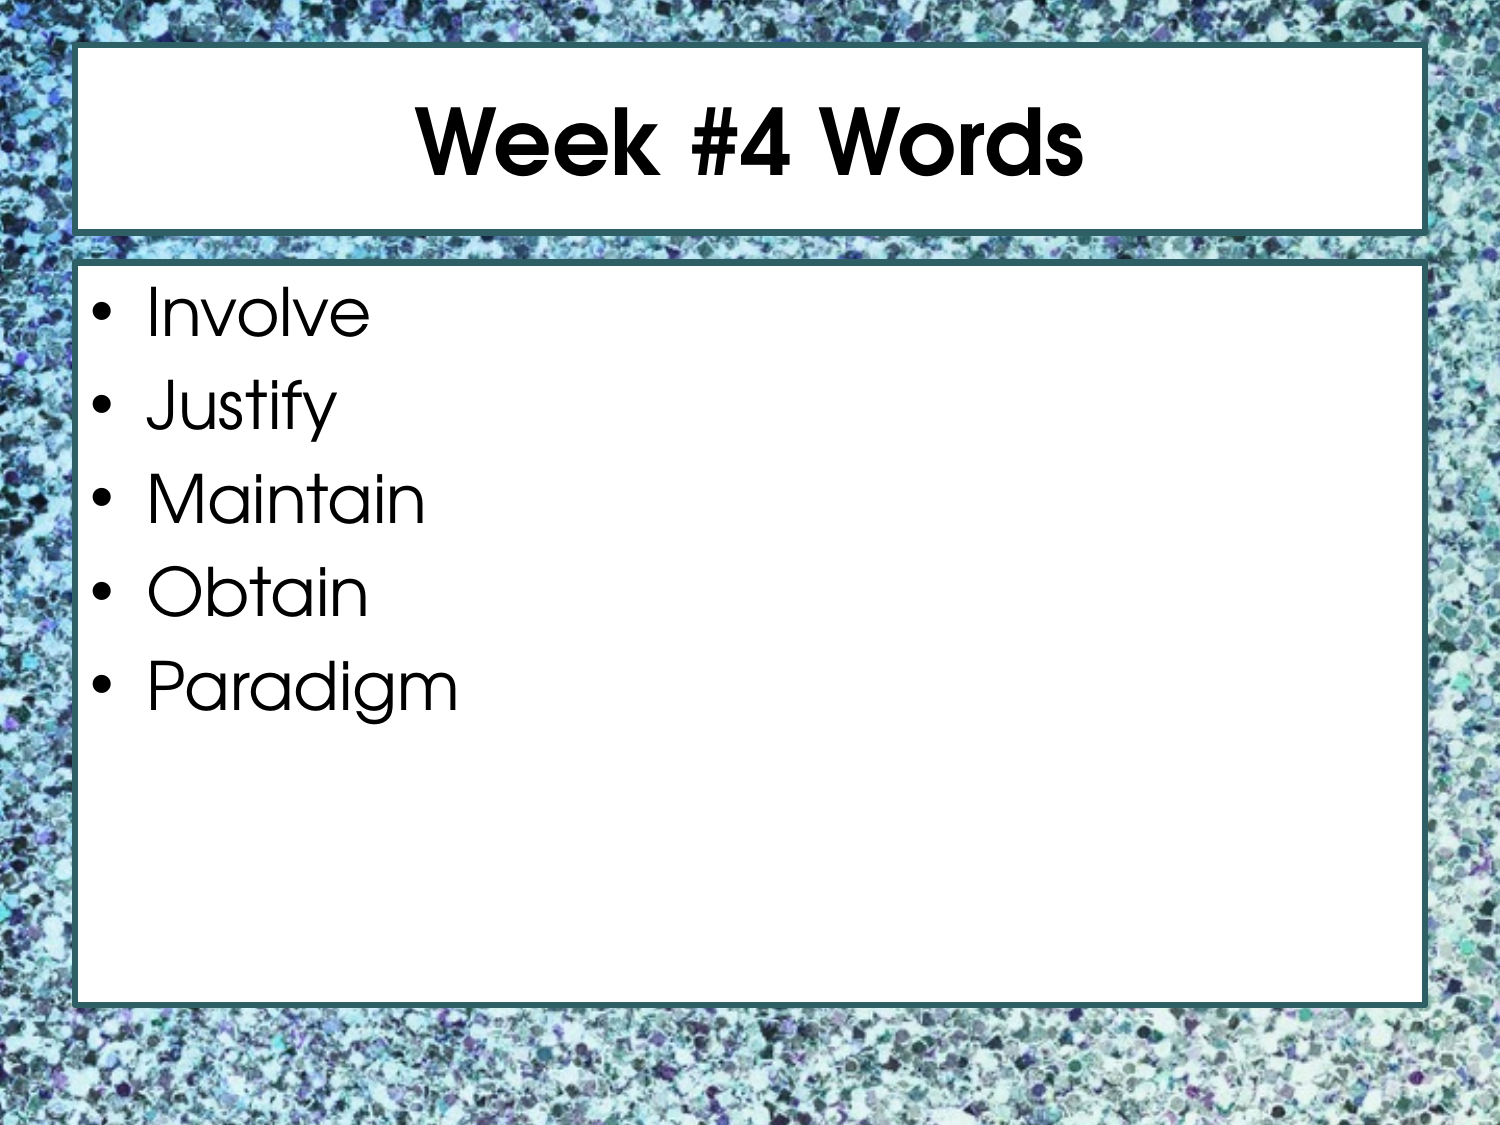

# Week #4 Words
Involve
Justify
Maintain
Obtain
Paradigm